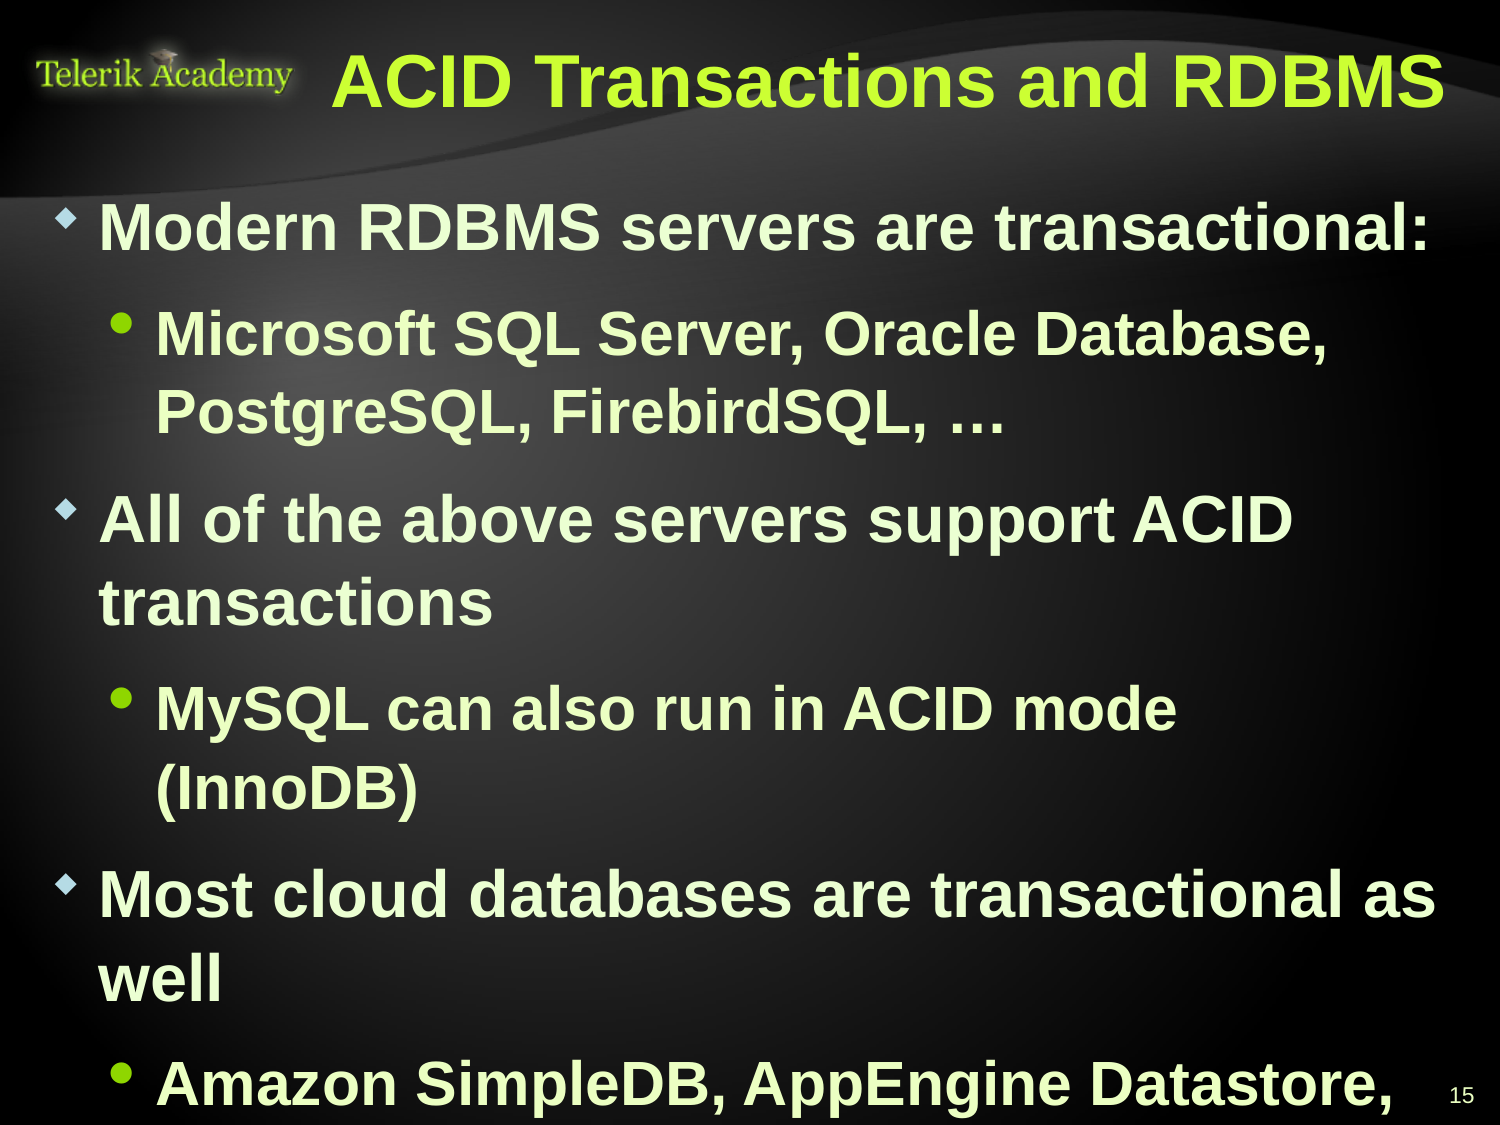

# ACID Transactions and RDBMS
Modern RDBMS servers are transactional:
Microsoft SQL Server, Oracle Database, PostgreSQL, FirebirdSQL, …
All of the above servers support ACID transactions
MySQL can also run in ACID mode (InnoDB)
Most cloud databases are transactional as well
Amazon SimpleDB, AppEngine Datastore, Azure Tables, MongoDB, …
15